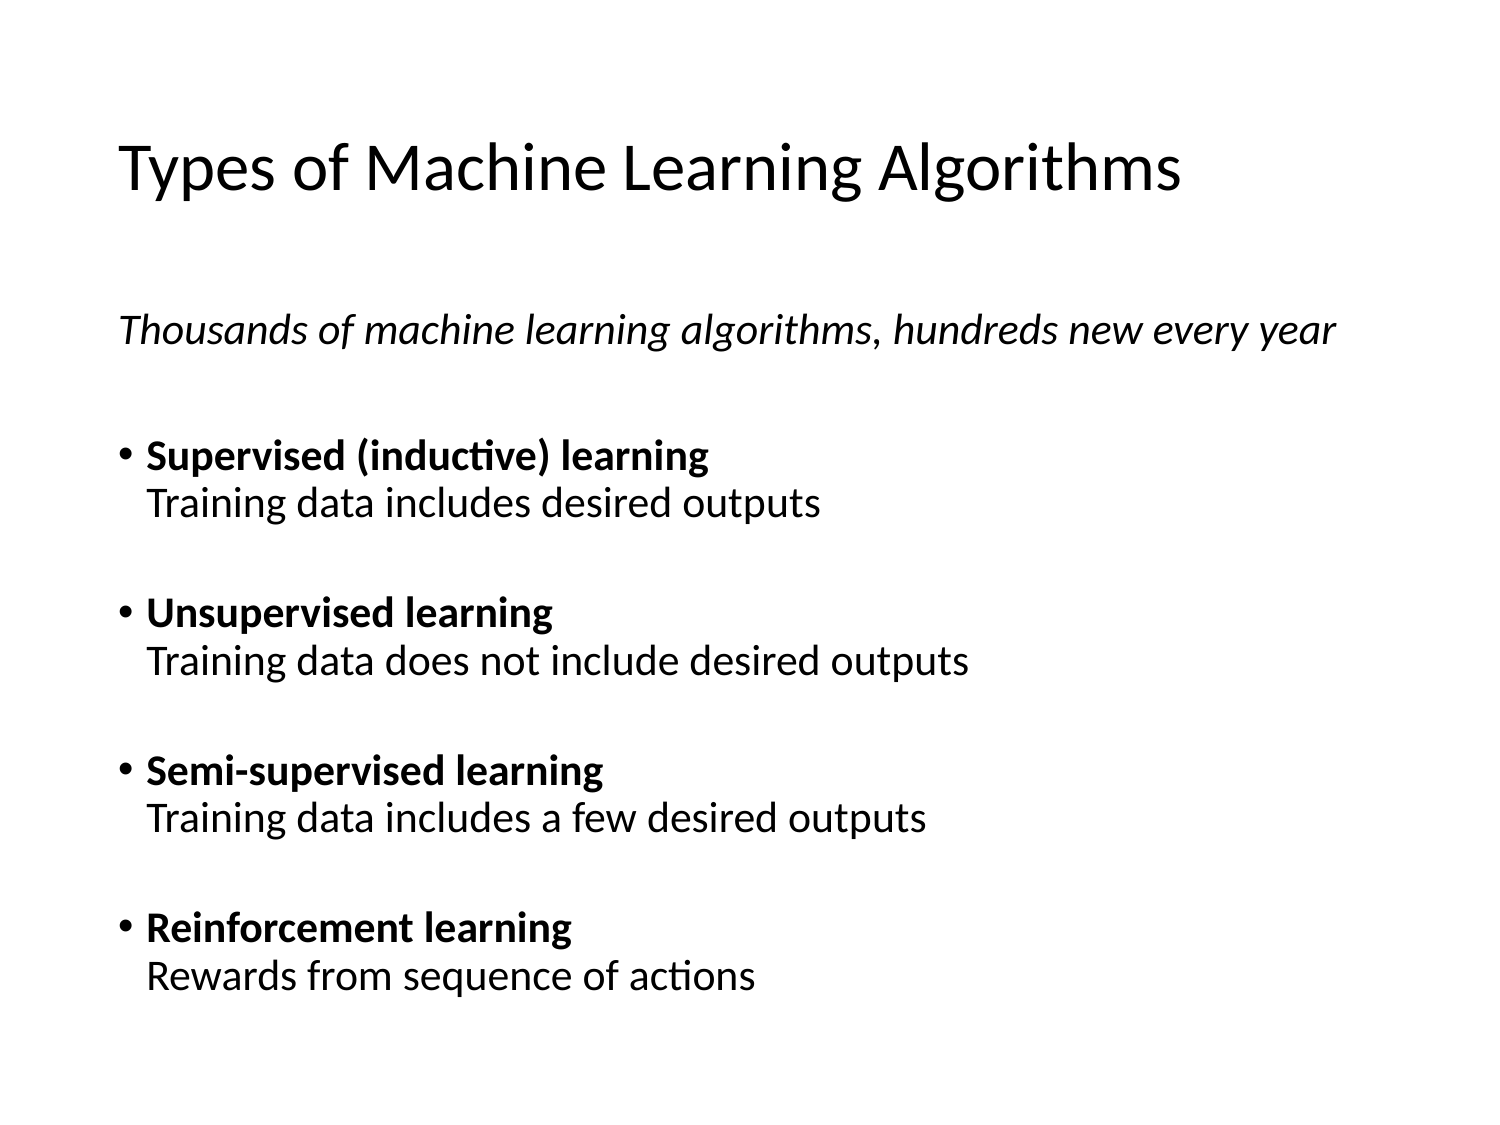

# Types of Machine Learning Algorithms
Thousands of machine learning algorithms, hundreds new every year

Supervised (inductive) learning
Training data includes desired outputs
Unsupervised learning
Training data does not include desired outputs
Semi-supervised learning
Training data includes a few desired outputs
Reinforcement learning
Rewards from sequence of actions